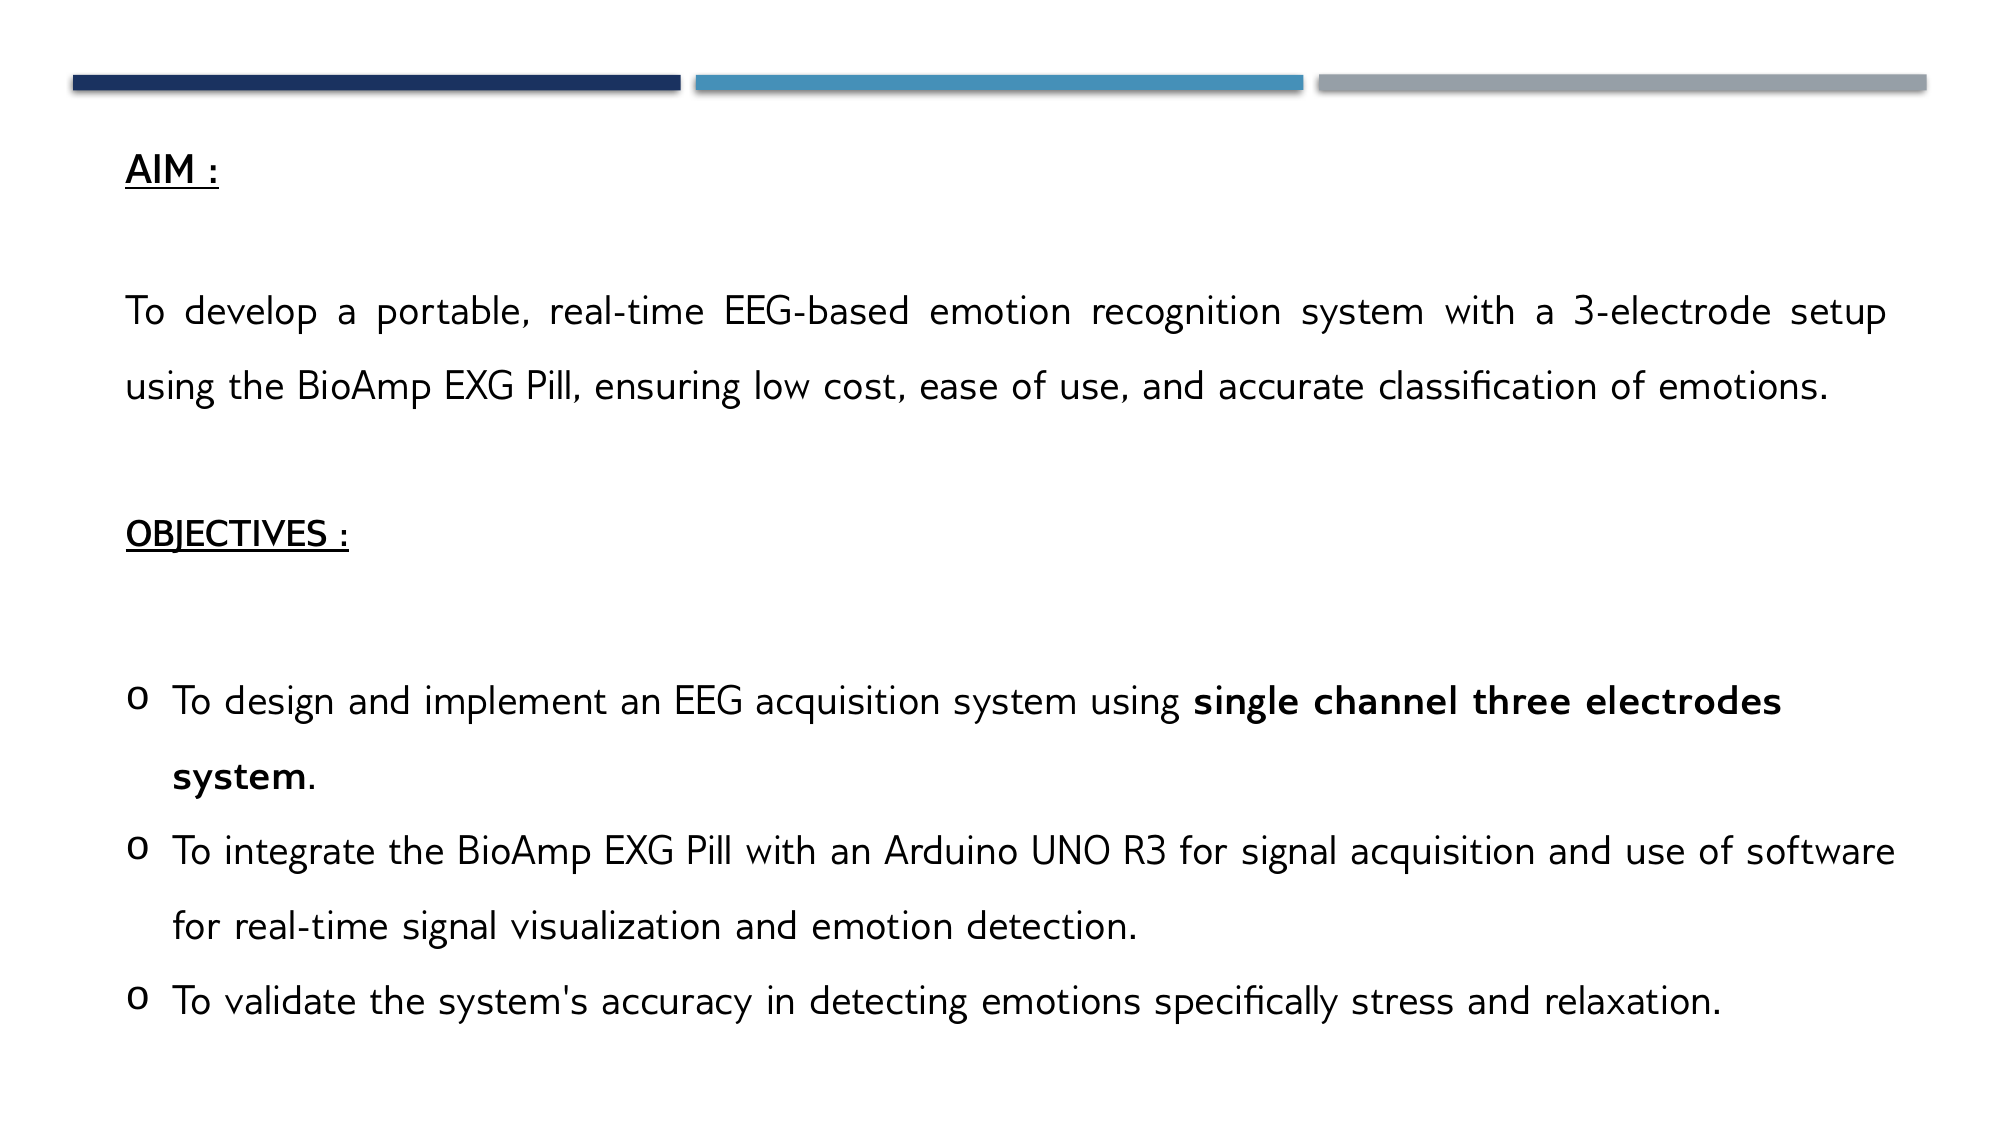

AIM :
To develop a portable, real-time EEG-based emotion recognition system with a 3-electrode setup using the BioAmp EXG Pill, ensuring low cost, ease of use, and accurate classification of emotions.
OBJECTIVES :
To design and implement an EEG acquisition system using single channel three electrodes system.
To integrate the BioAmp EXG Pill with an Arduino UNO R3 for signal acquisition and use of software for real-time signal visualization and emotion detection.
To validate the system's accuracy in detecting emotions specifically stress and relaxation.